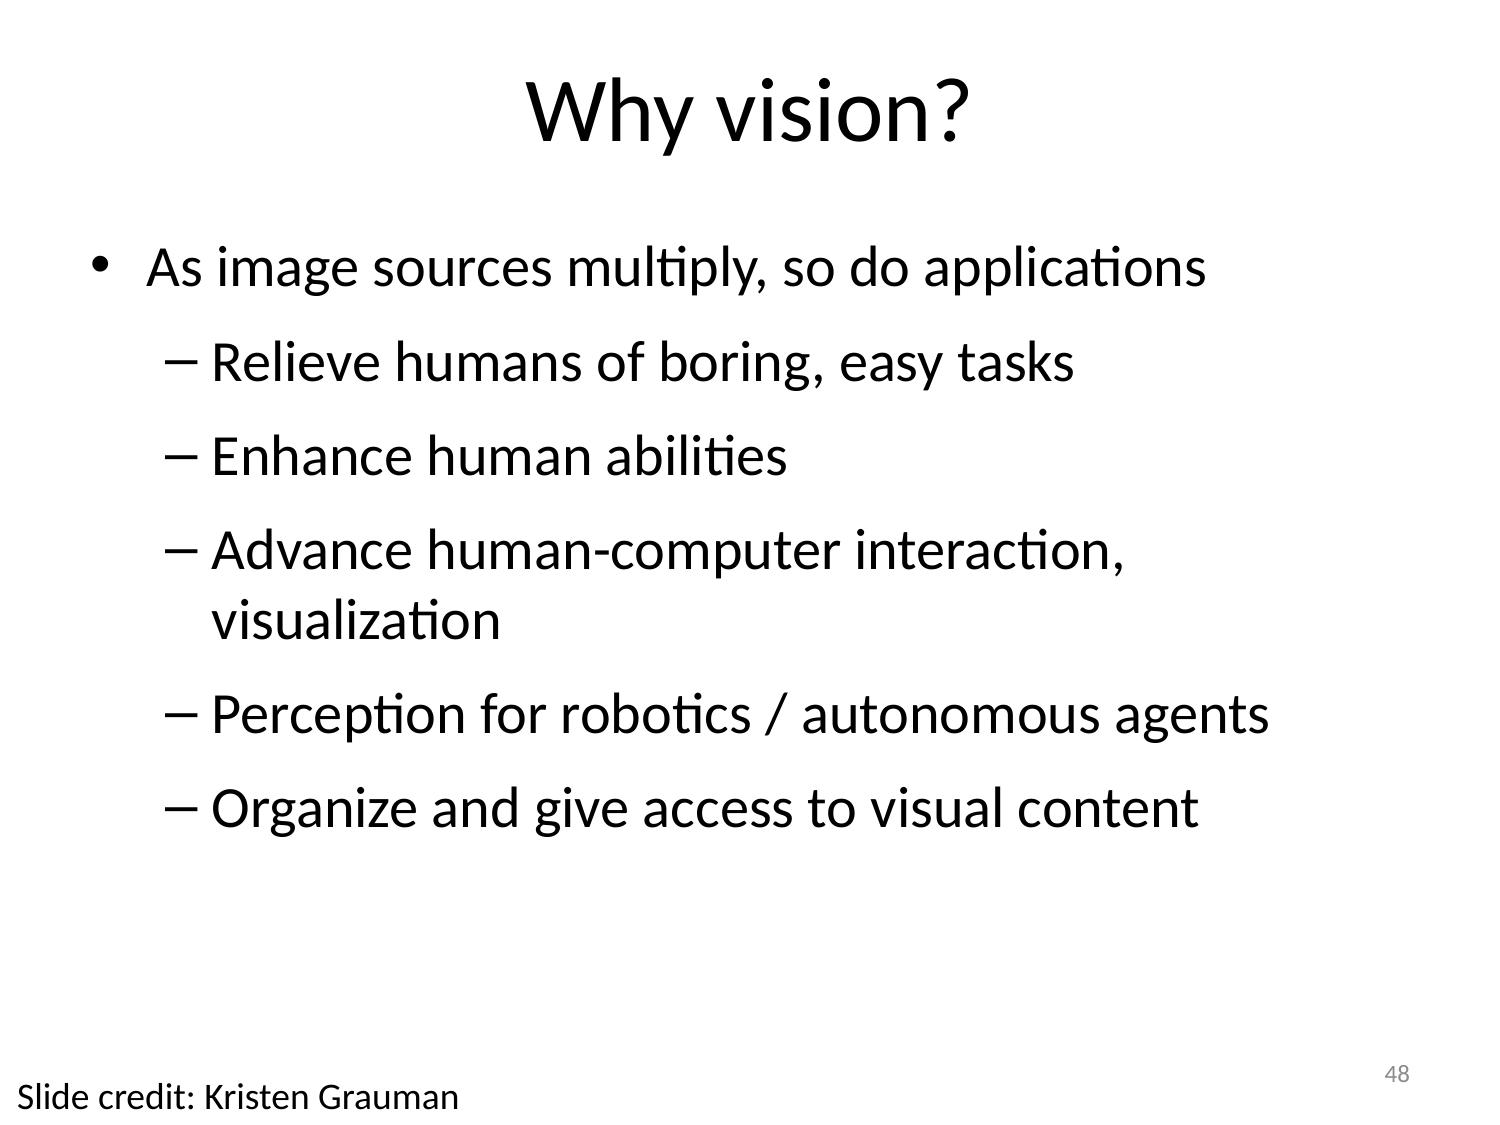

# Why vision?
As image sources multiply, so do applications
Relieve humans of boring, easy tasks
Enhance human abilities
Advance human-computer interaction, visualization
Perception for robotics / autonomous agents
Organize and give access to visual content

48
Slide credit: Kristen Grauman